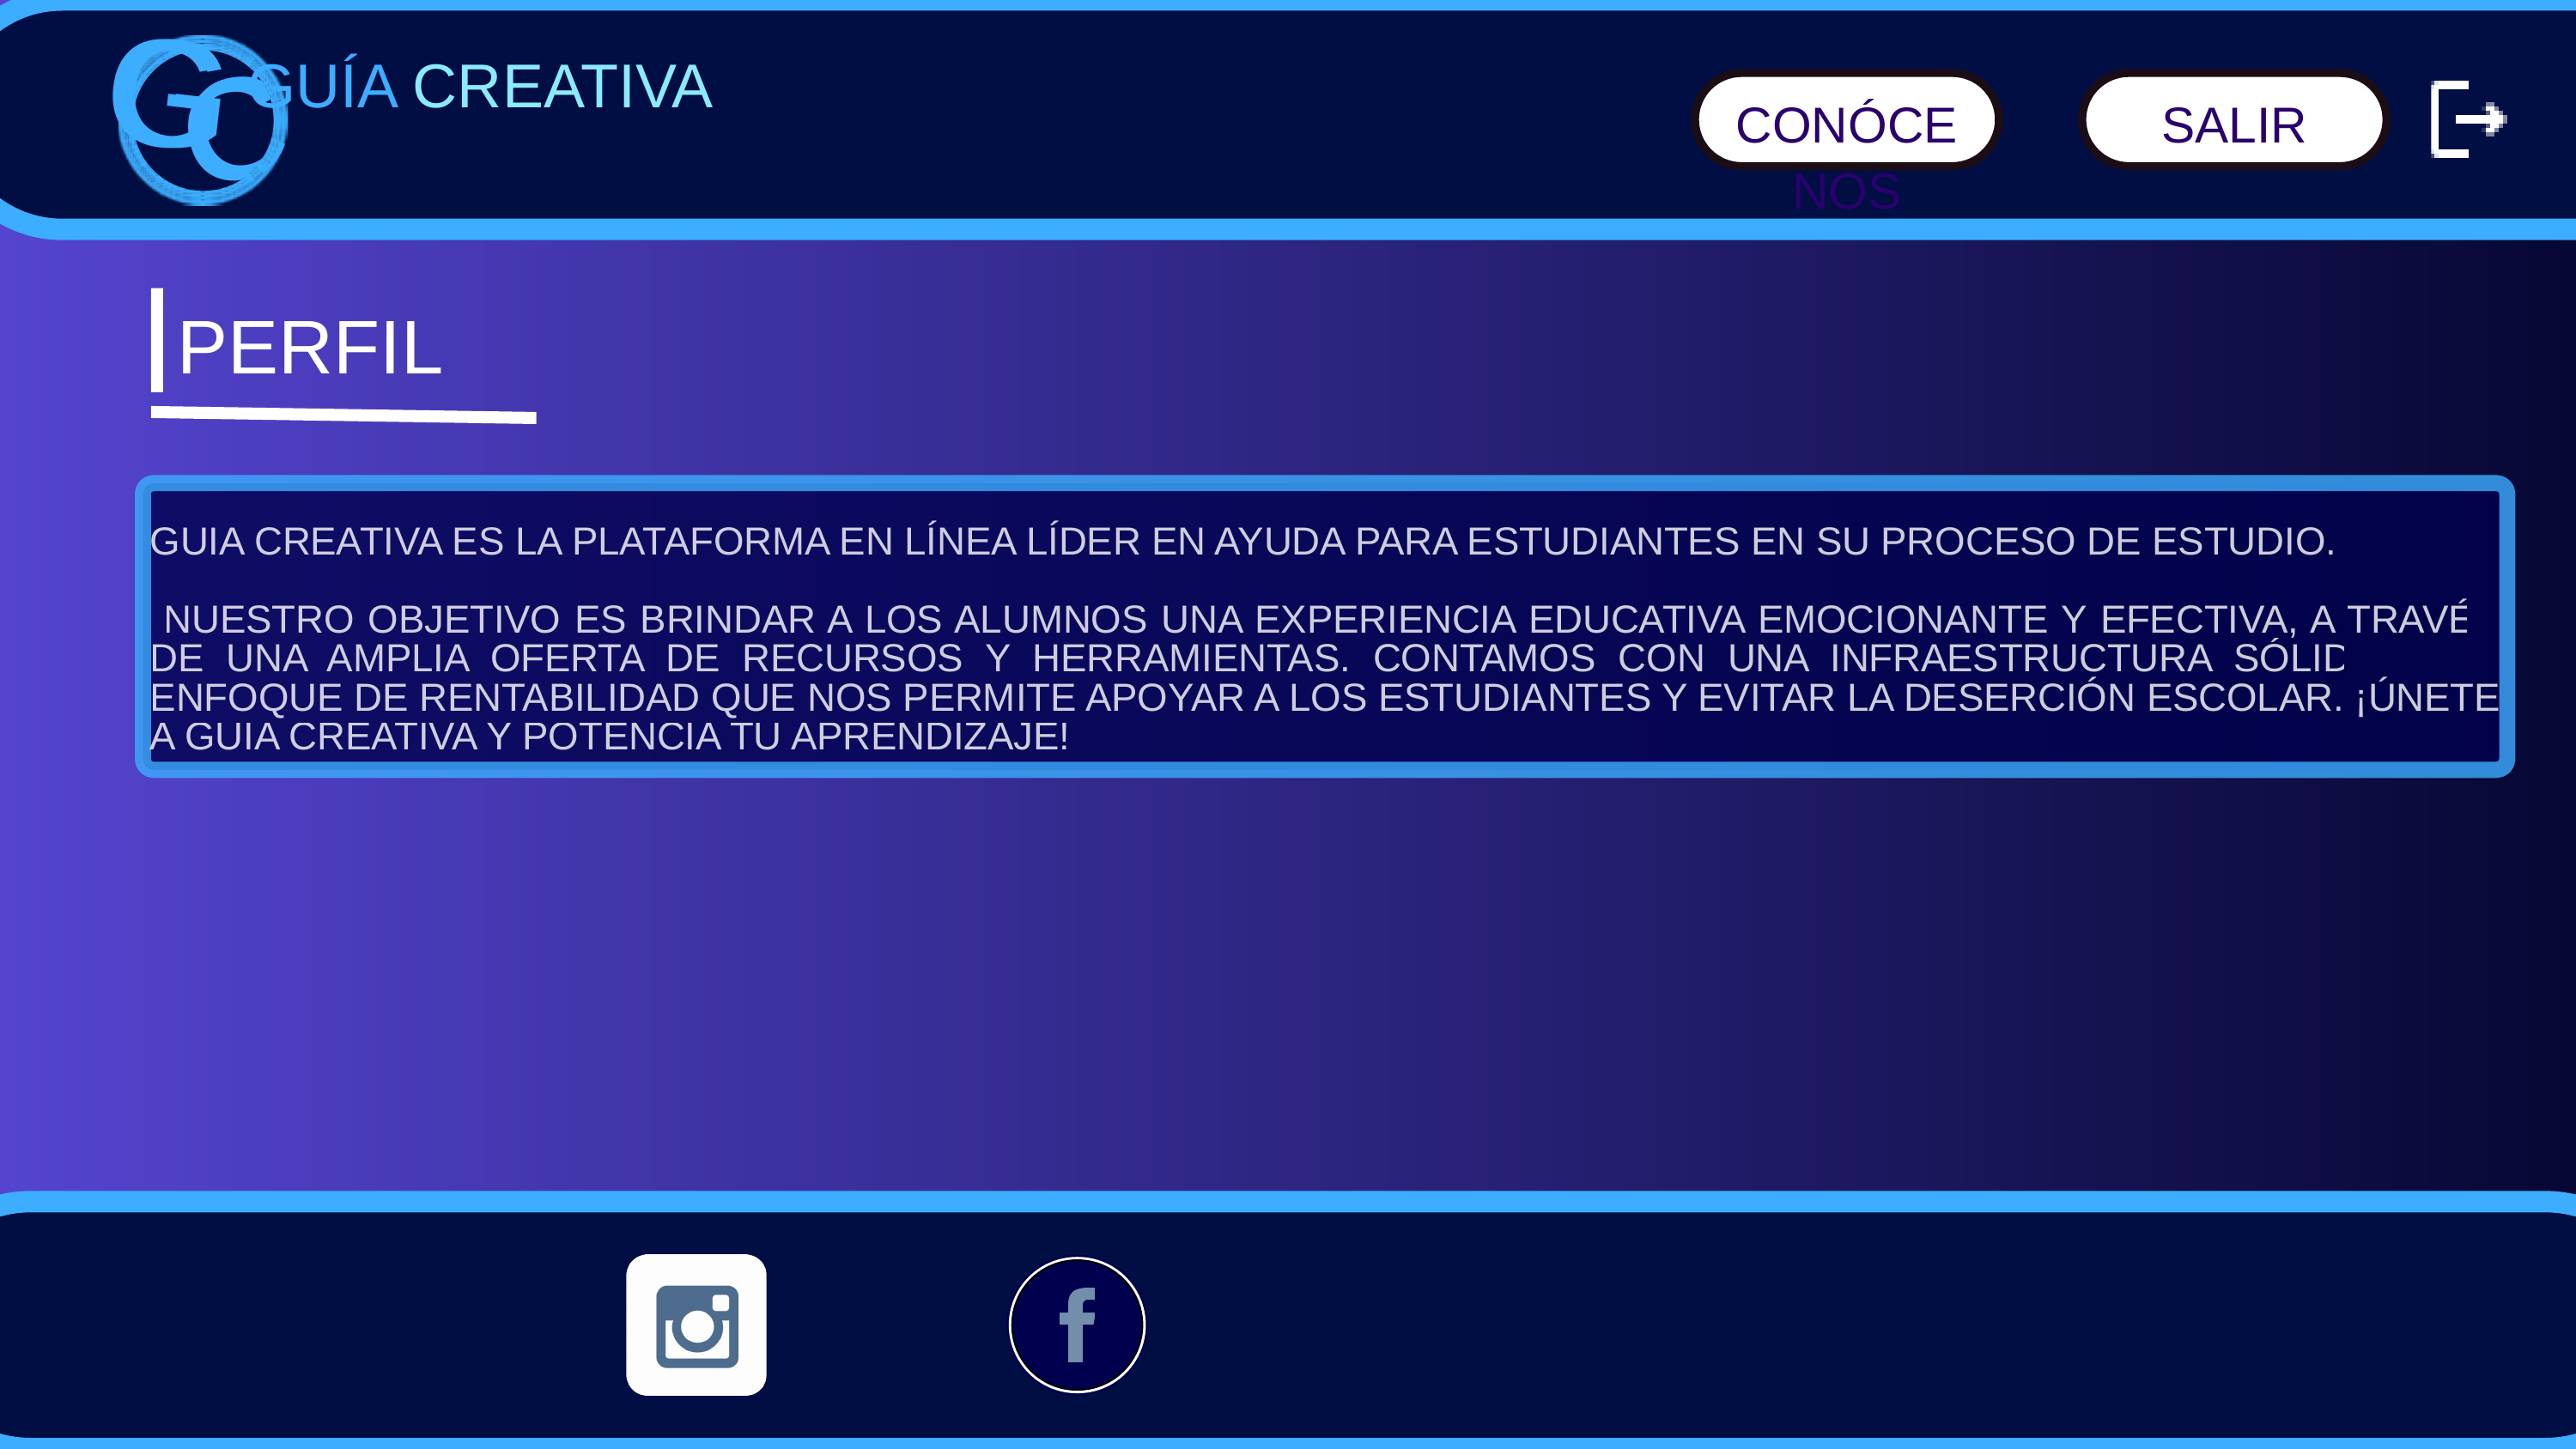

G
G

C
C

GUÍA CREATIVA

CONÓCENOS

SALIR

PERFIL

GUIA CREATIVA ES LA PLATAFORMA EN LÍNEA LÍDER EN AYUDA PARA ESTUDIANTES EN SU PROCESO DE ESTUDIO.

 NUESTRO OBJETIVO ES BRINDAR A LOS ALUMNOS UNA EXPERIENCIA EDUCATIVA EMOCIONANTE Y EFECTIVA, A TRAVÉS DE UNA AMPLIA OFERTA DE RECURSOS Y HERRAMIENTAS. CONTAMOS CON UNA INFRAESTRUCTURA SÓLIDA Y UN ENFOQUE DE RENTABILIDAD QUE NOS PERMITE APOYAR A LOS ESTUDIANTES Y EVITAR LA DESERCIÓN ESCOLAR. ¡ÚNETE A GUIA CREATIVA Y POTENCIA TU APRENDIZAJE!